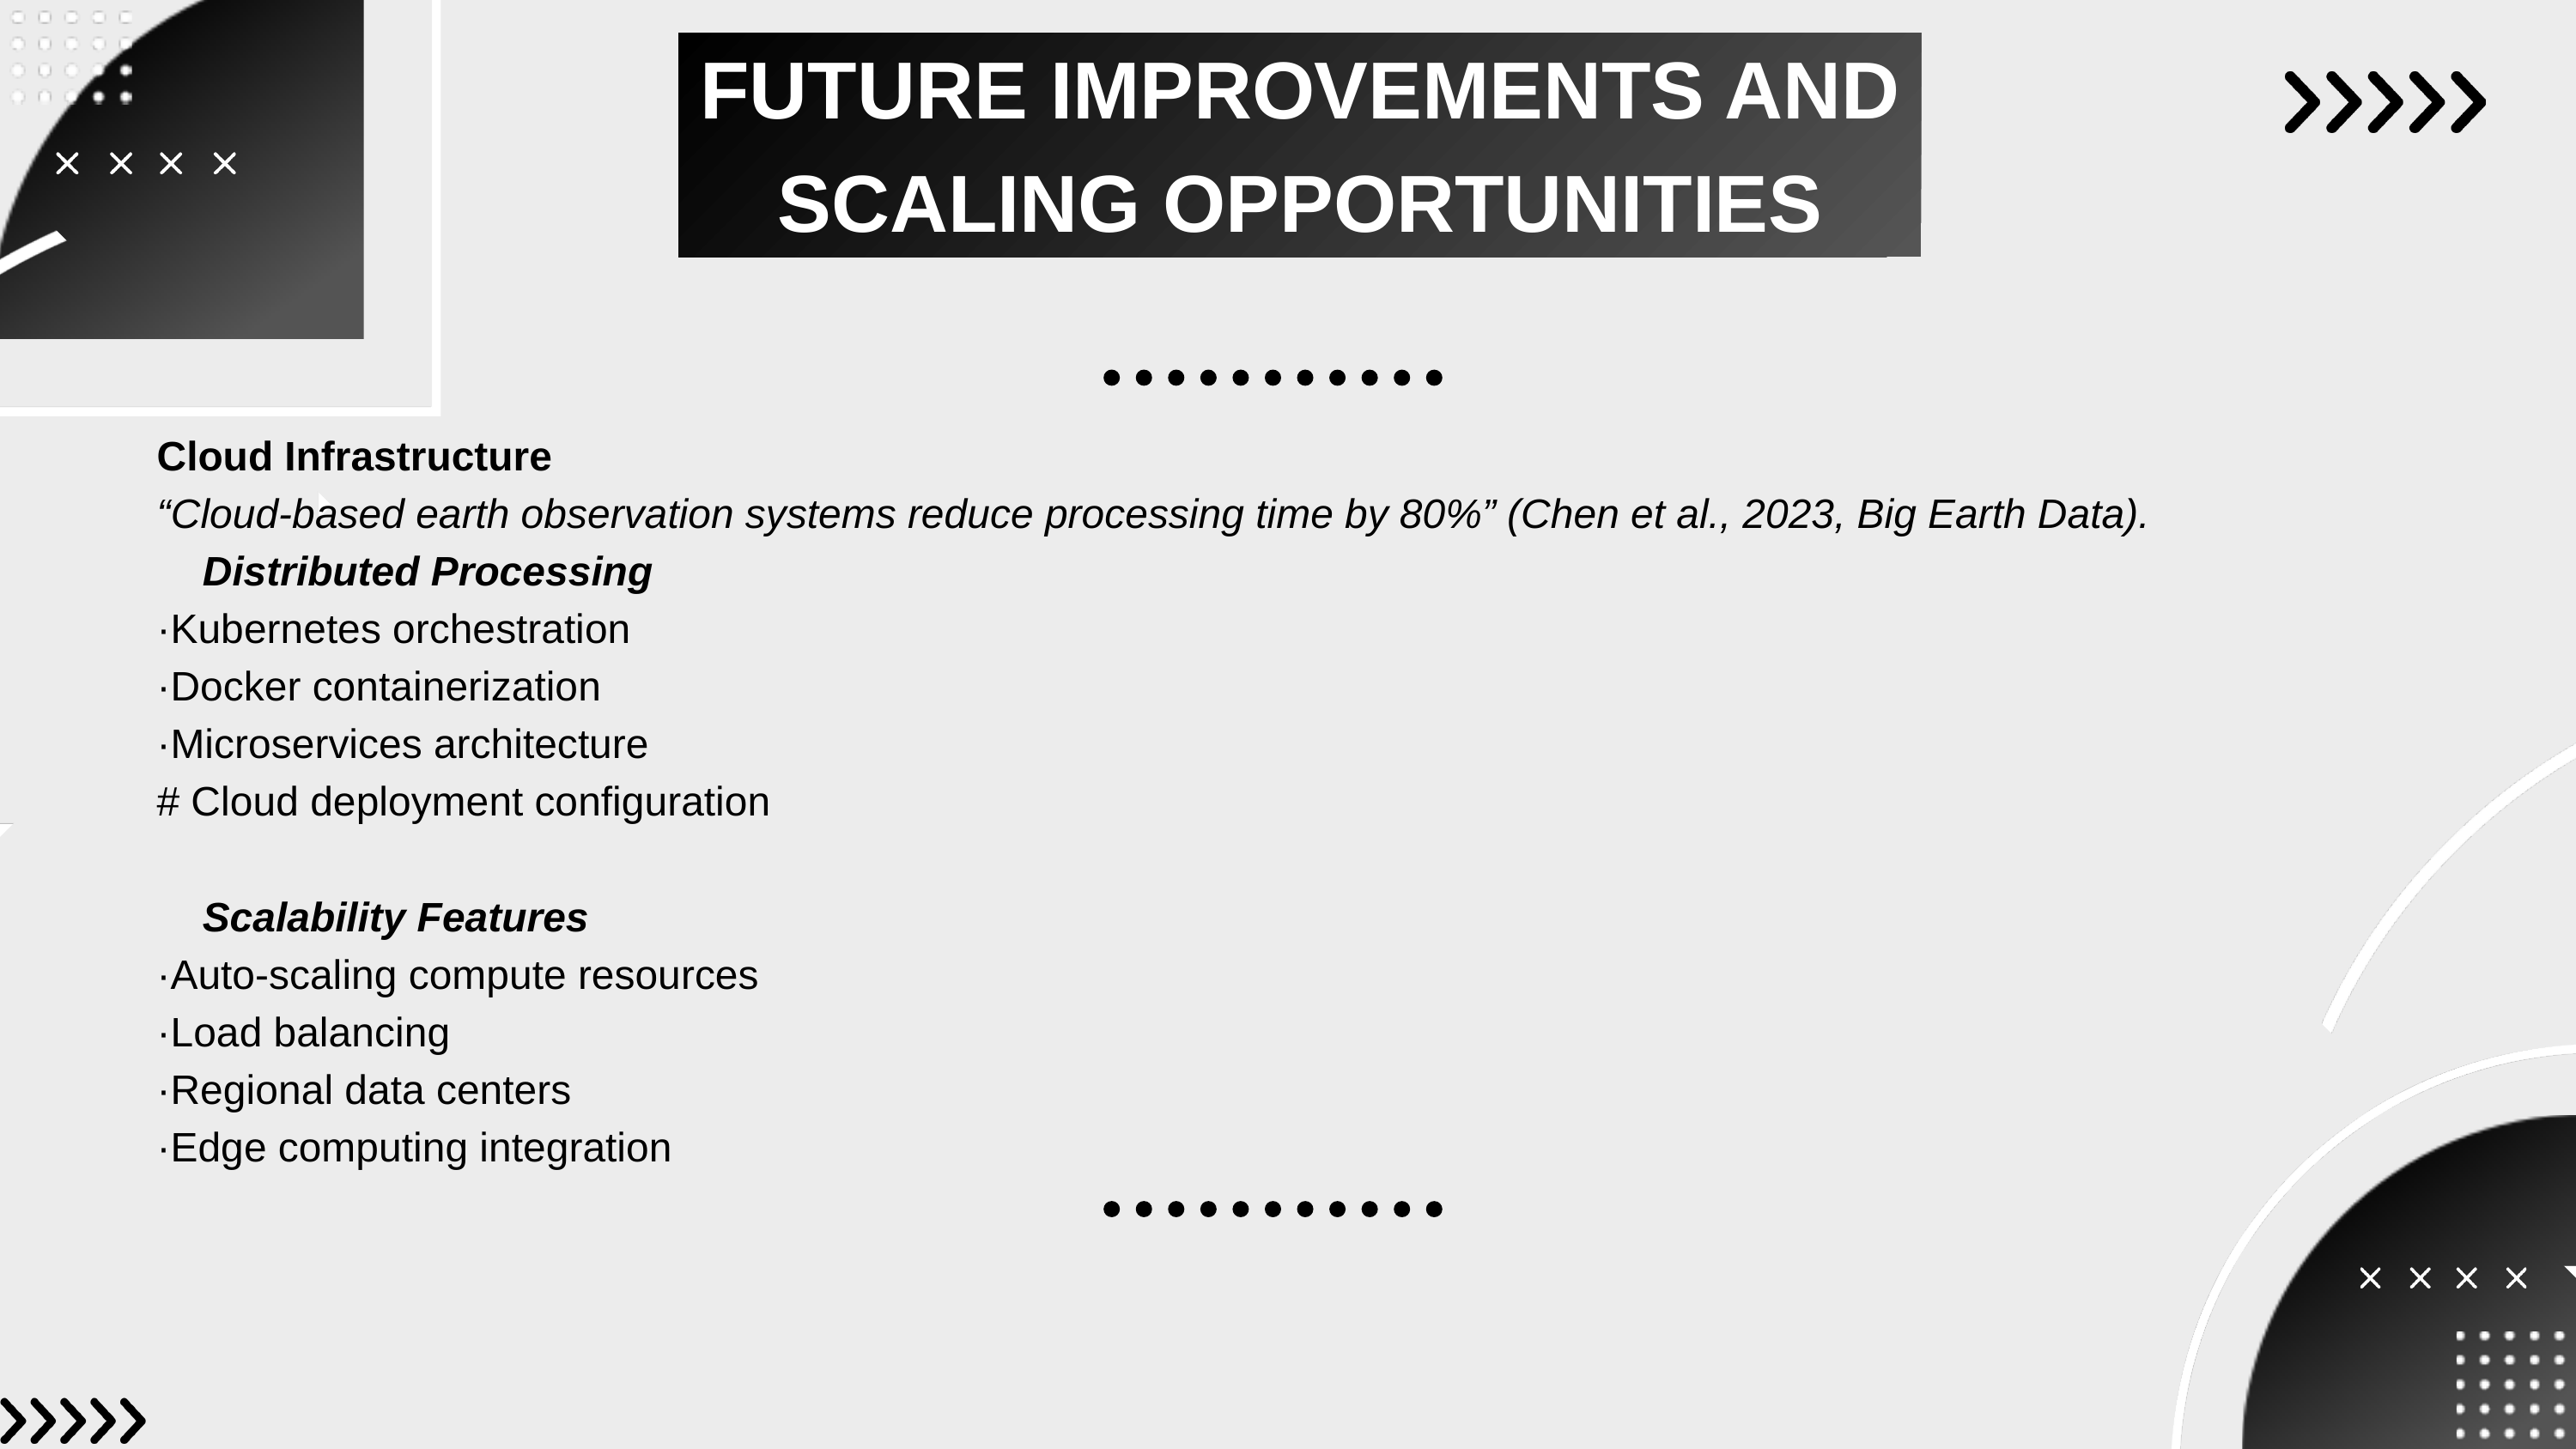

FUTURE IMPROVEMENTS AND SCALING OPPORTUNITIES

Cloud Infrastructure
“Cloud-based earth observation systems reduce processing time by 80%” (Chen et al., 2023, Big Earth Data).
    Distributed Processing
·Kubernetes orchestration
·Docker containerization
·Microservices architecture
# Cloud deployment configuration

    Scalability Features
·Auto-scaling compute resources
·Load balancing
·Regional data centers
·Edge computing integration